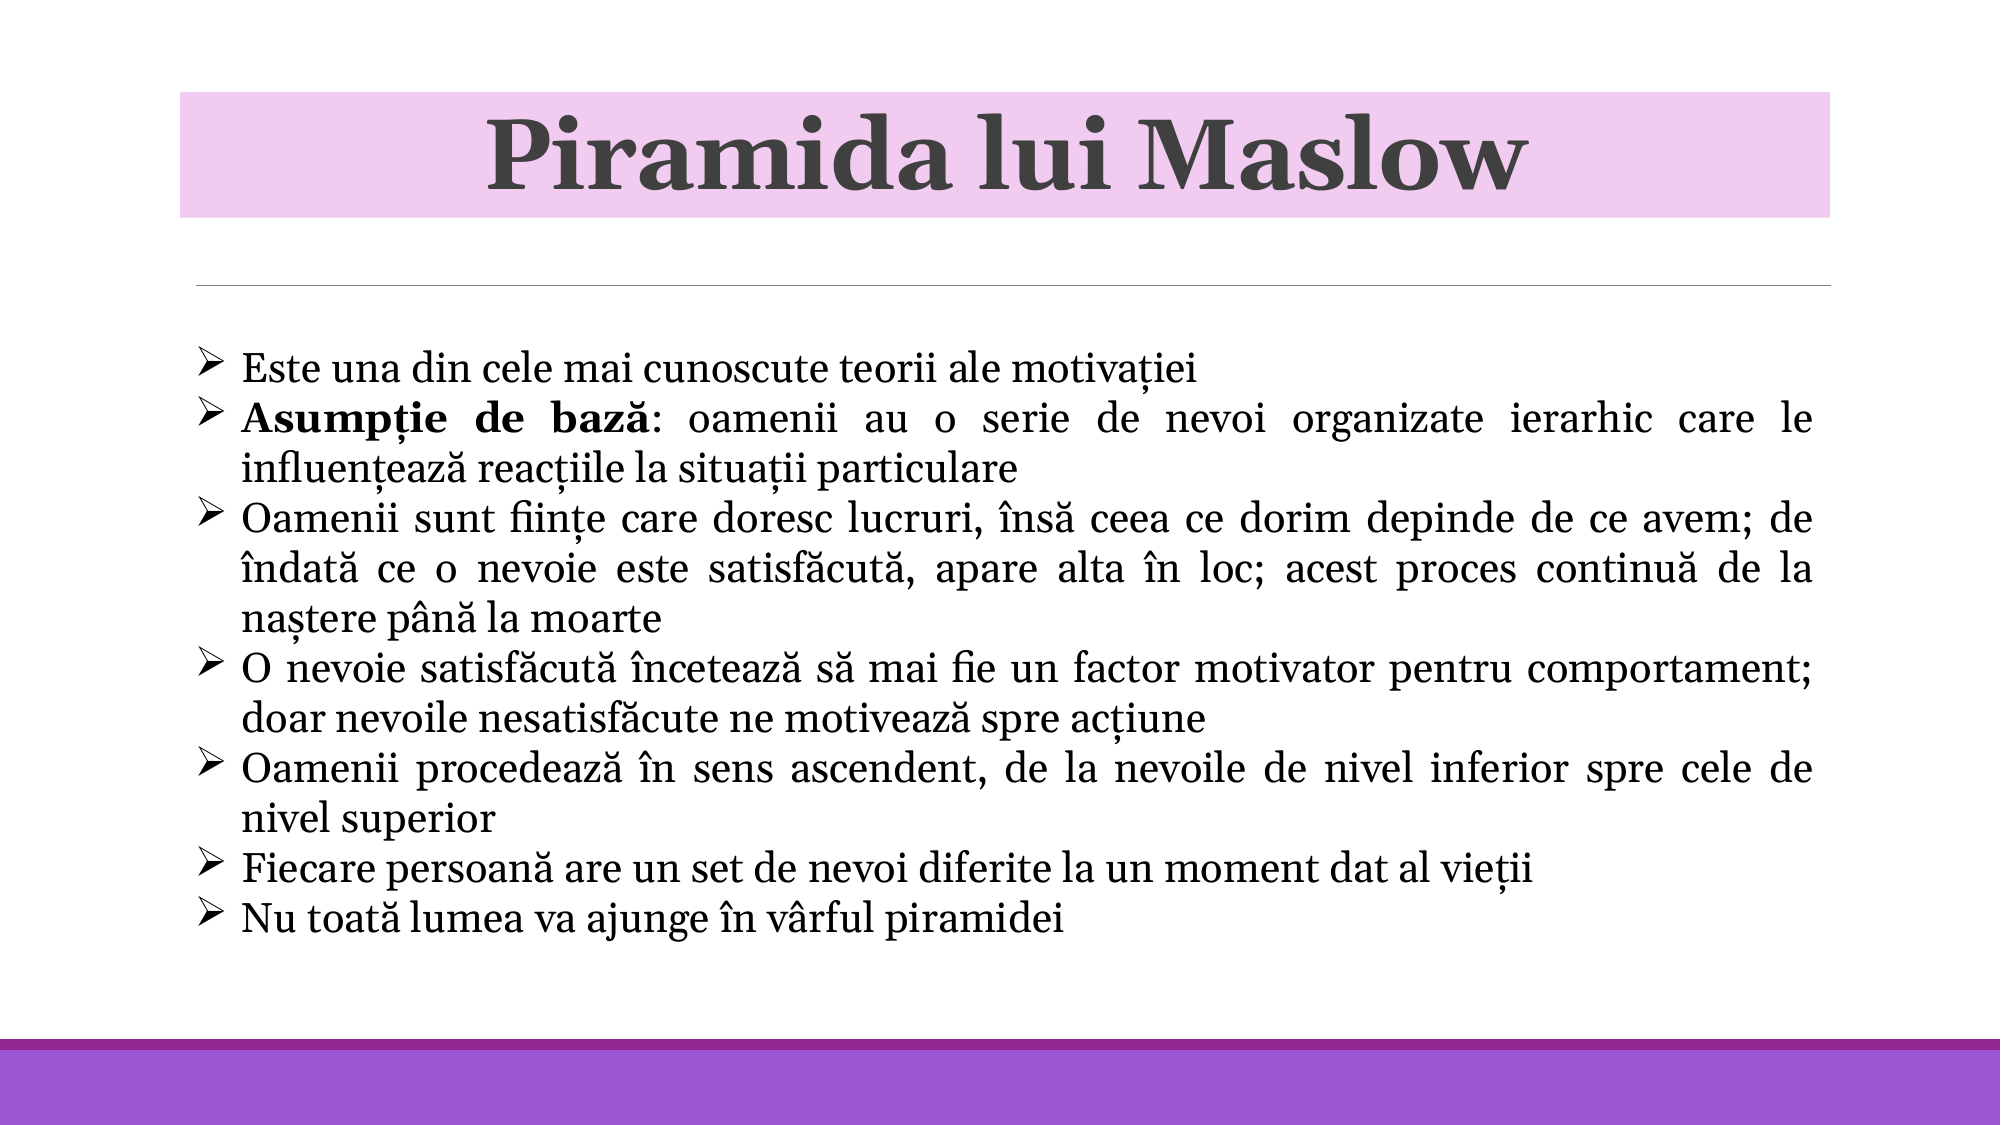

# Piramida lui Maslow
Este una din cele mai cunoscute teorii ale motivației
Asumpție de bază: oamenii au o serie de nevoi organizate ierarhic care le influențează reacțiile la situații particulare
Oamenii sunt ființe care doresc lucruri, însă ceea ce dorim depinde de ce avem; de îndată ce o nevoie este satisfăcută, apare alta în loc; acest proces continuă de la naștere până la moarte
O nevoie satisfăcută încetează să mai fie un factor motivator pentru comportament; doar nevoile nesatisfăcute ne motivează spre acțiune
Oamenii procedează în sens ascendent, de la nevoile de nivel inferior spre cele de nivel superior
Fiecare persoană are un set de nevoi diferite la un moment dat al vieții
Nu toată lumea va ajunge în vârful piramidei